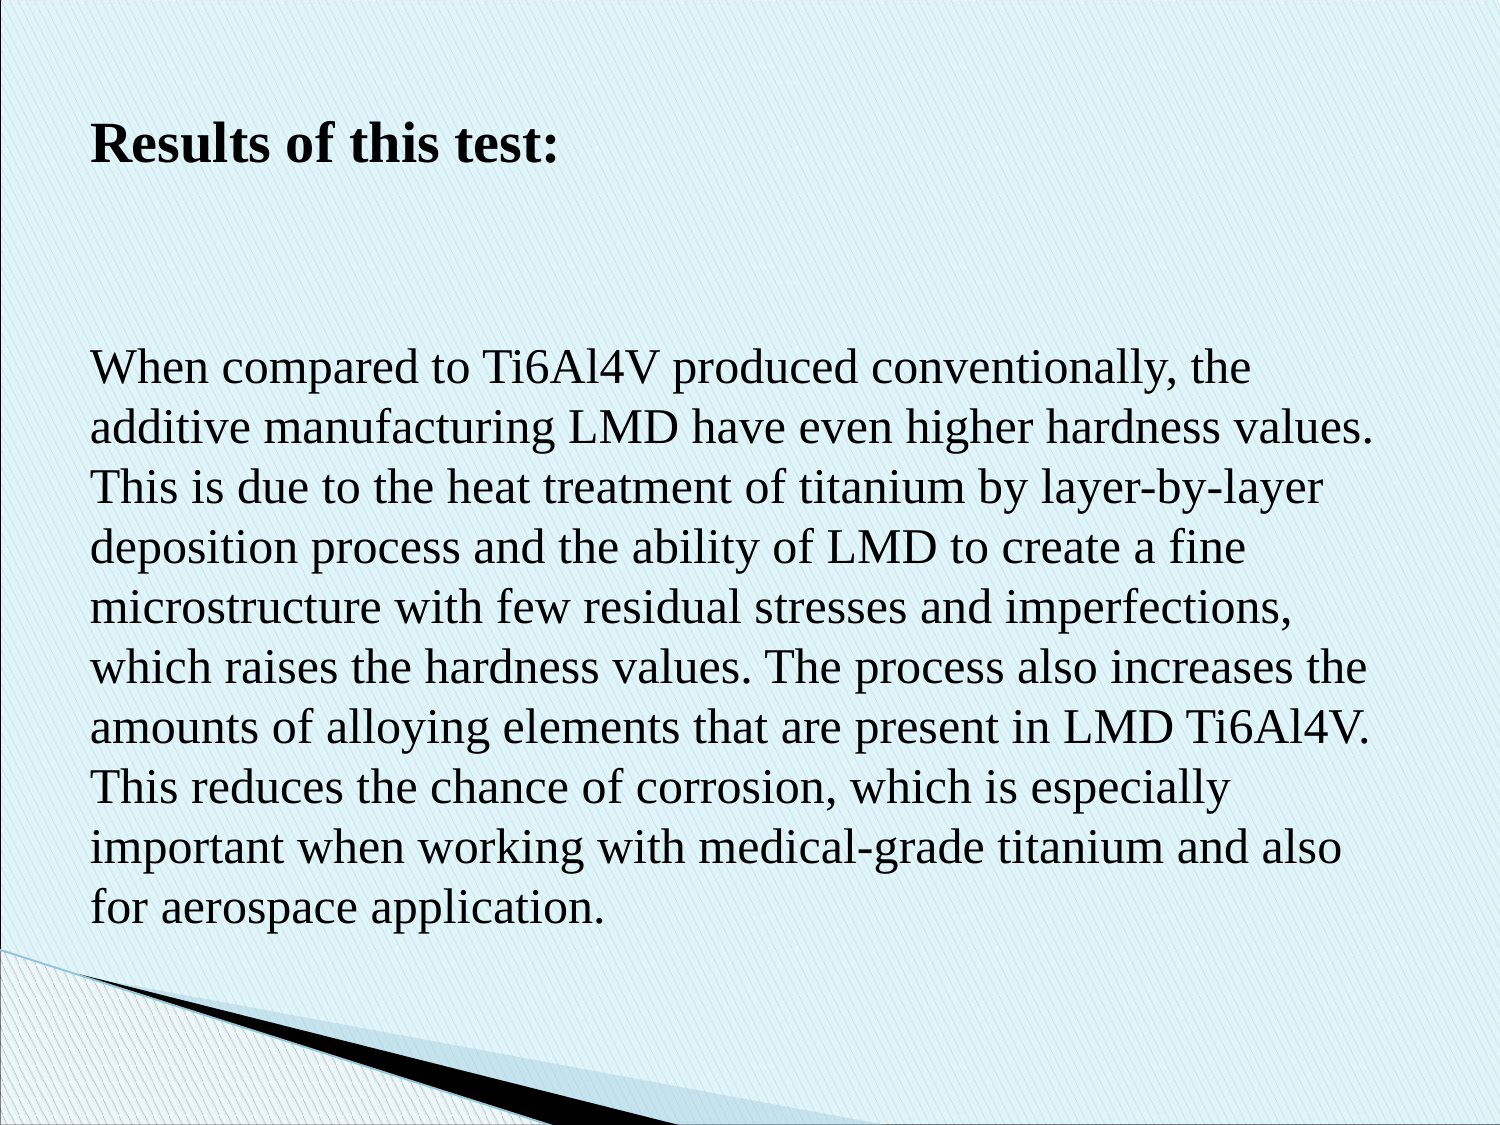

# Results of this test:
When compared to Ti6Al4V produced conventionally, the additive manufacturing LMD have even higher hardness values. This is due to the heat treatment of titanium by layer-by-layer deposition process and the ability of LMD to create a fine microstructure with few residual stresses and imperfections, which raises the hardness values. The process also increases the amounts of alloying elements that are present in LMD Ti6Al4V. This reduces the chance of corrosion, which is especially important when working with medical-grade titanium and also for aerospace application.